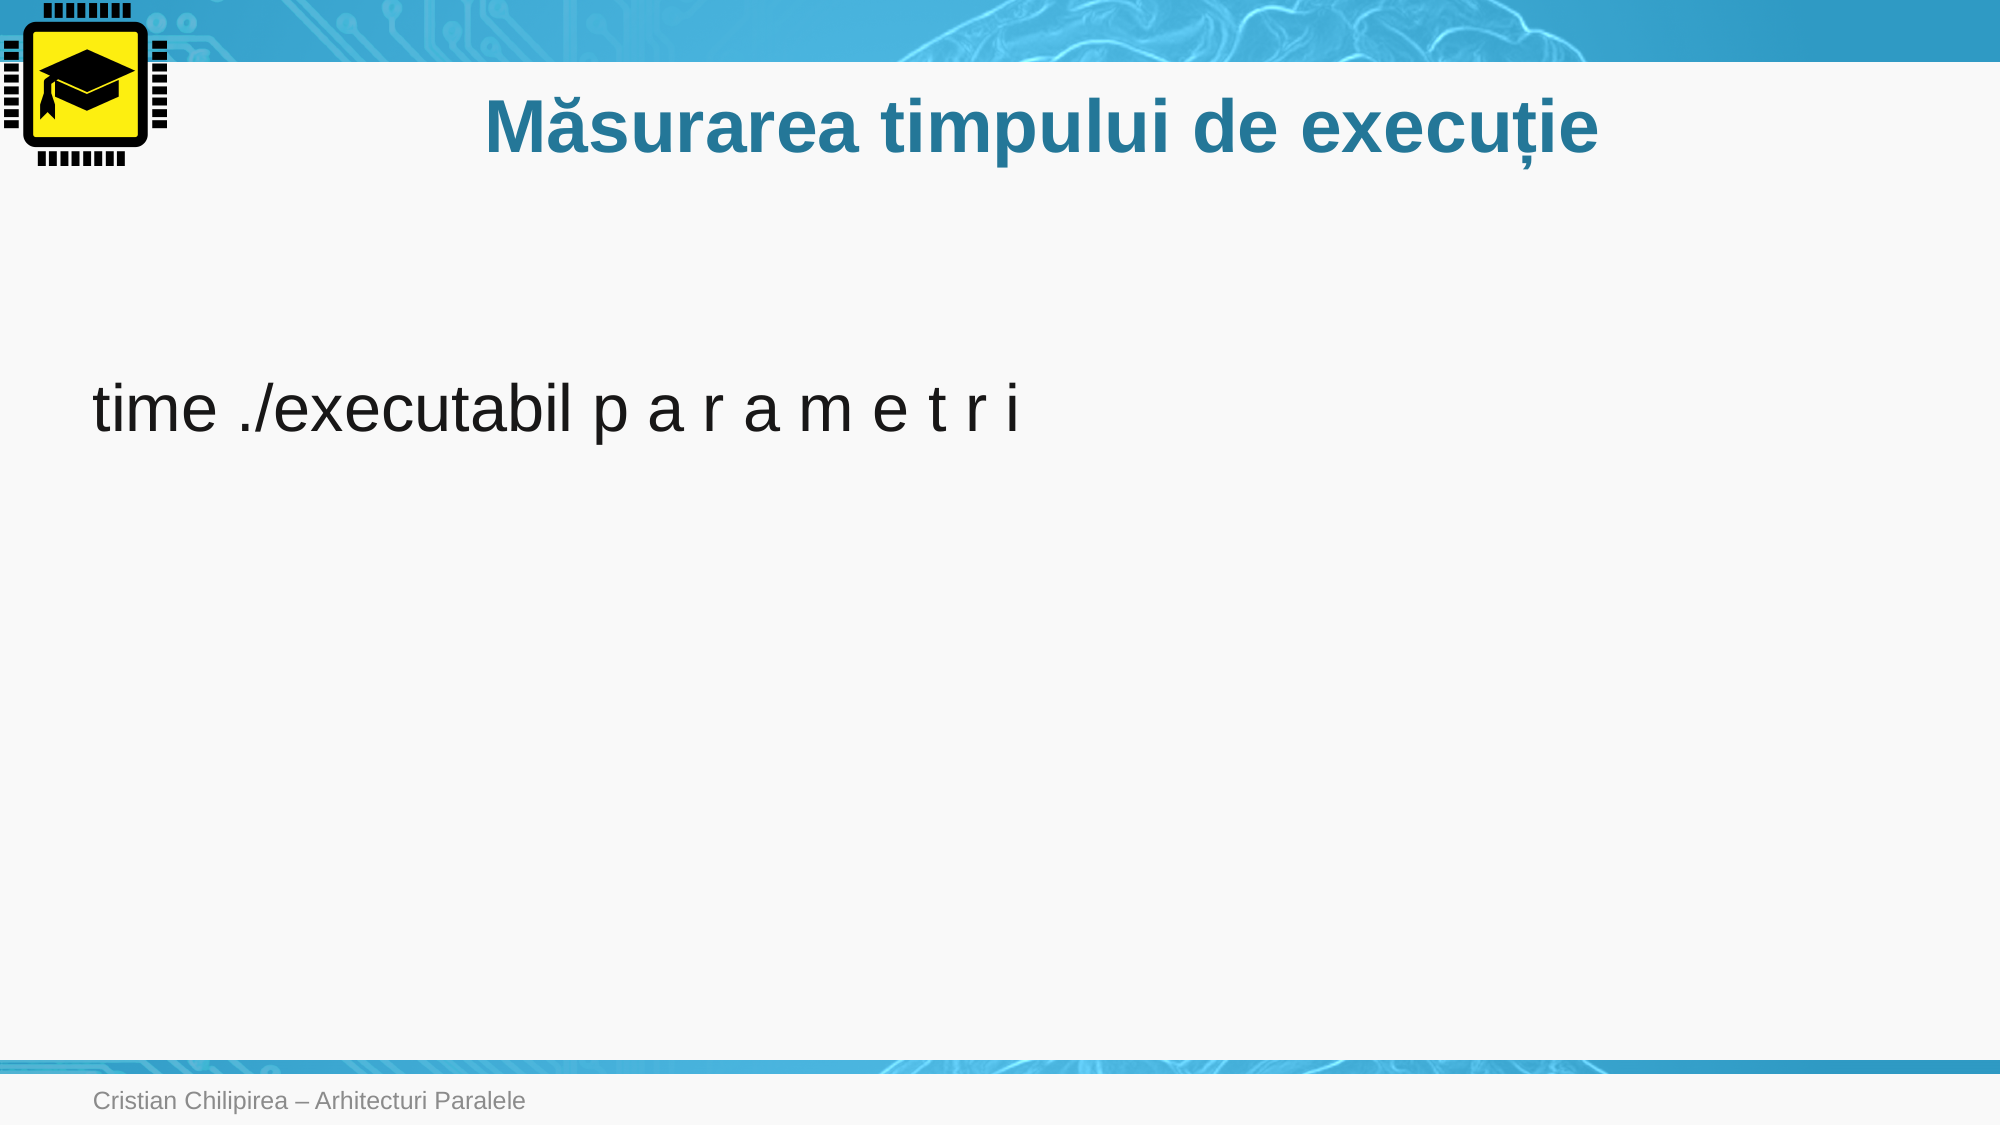

# Măsurarea timpului de execuție
time ./executabil p a r a m e t r i
Cristian Chilipirea – Arhitecturi Paralele